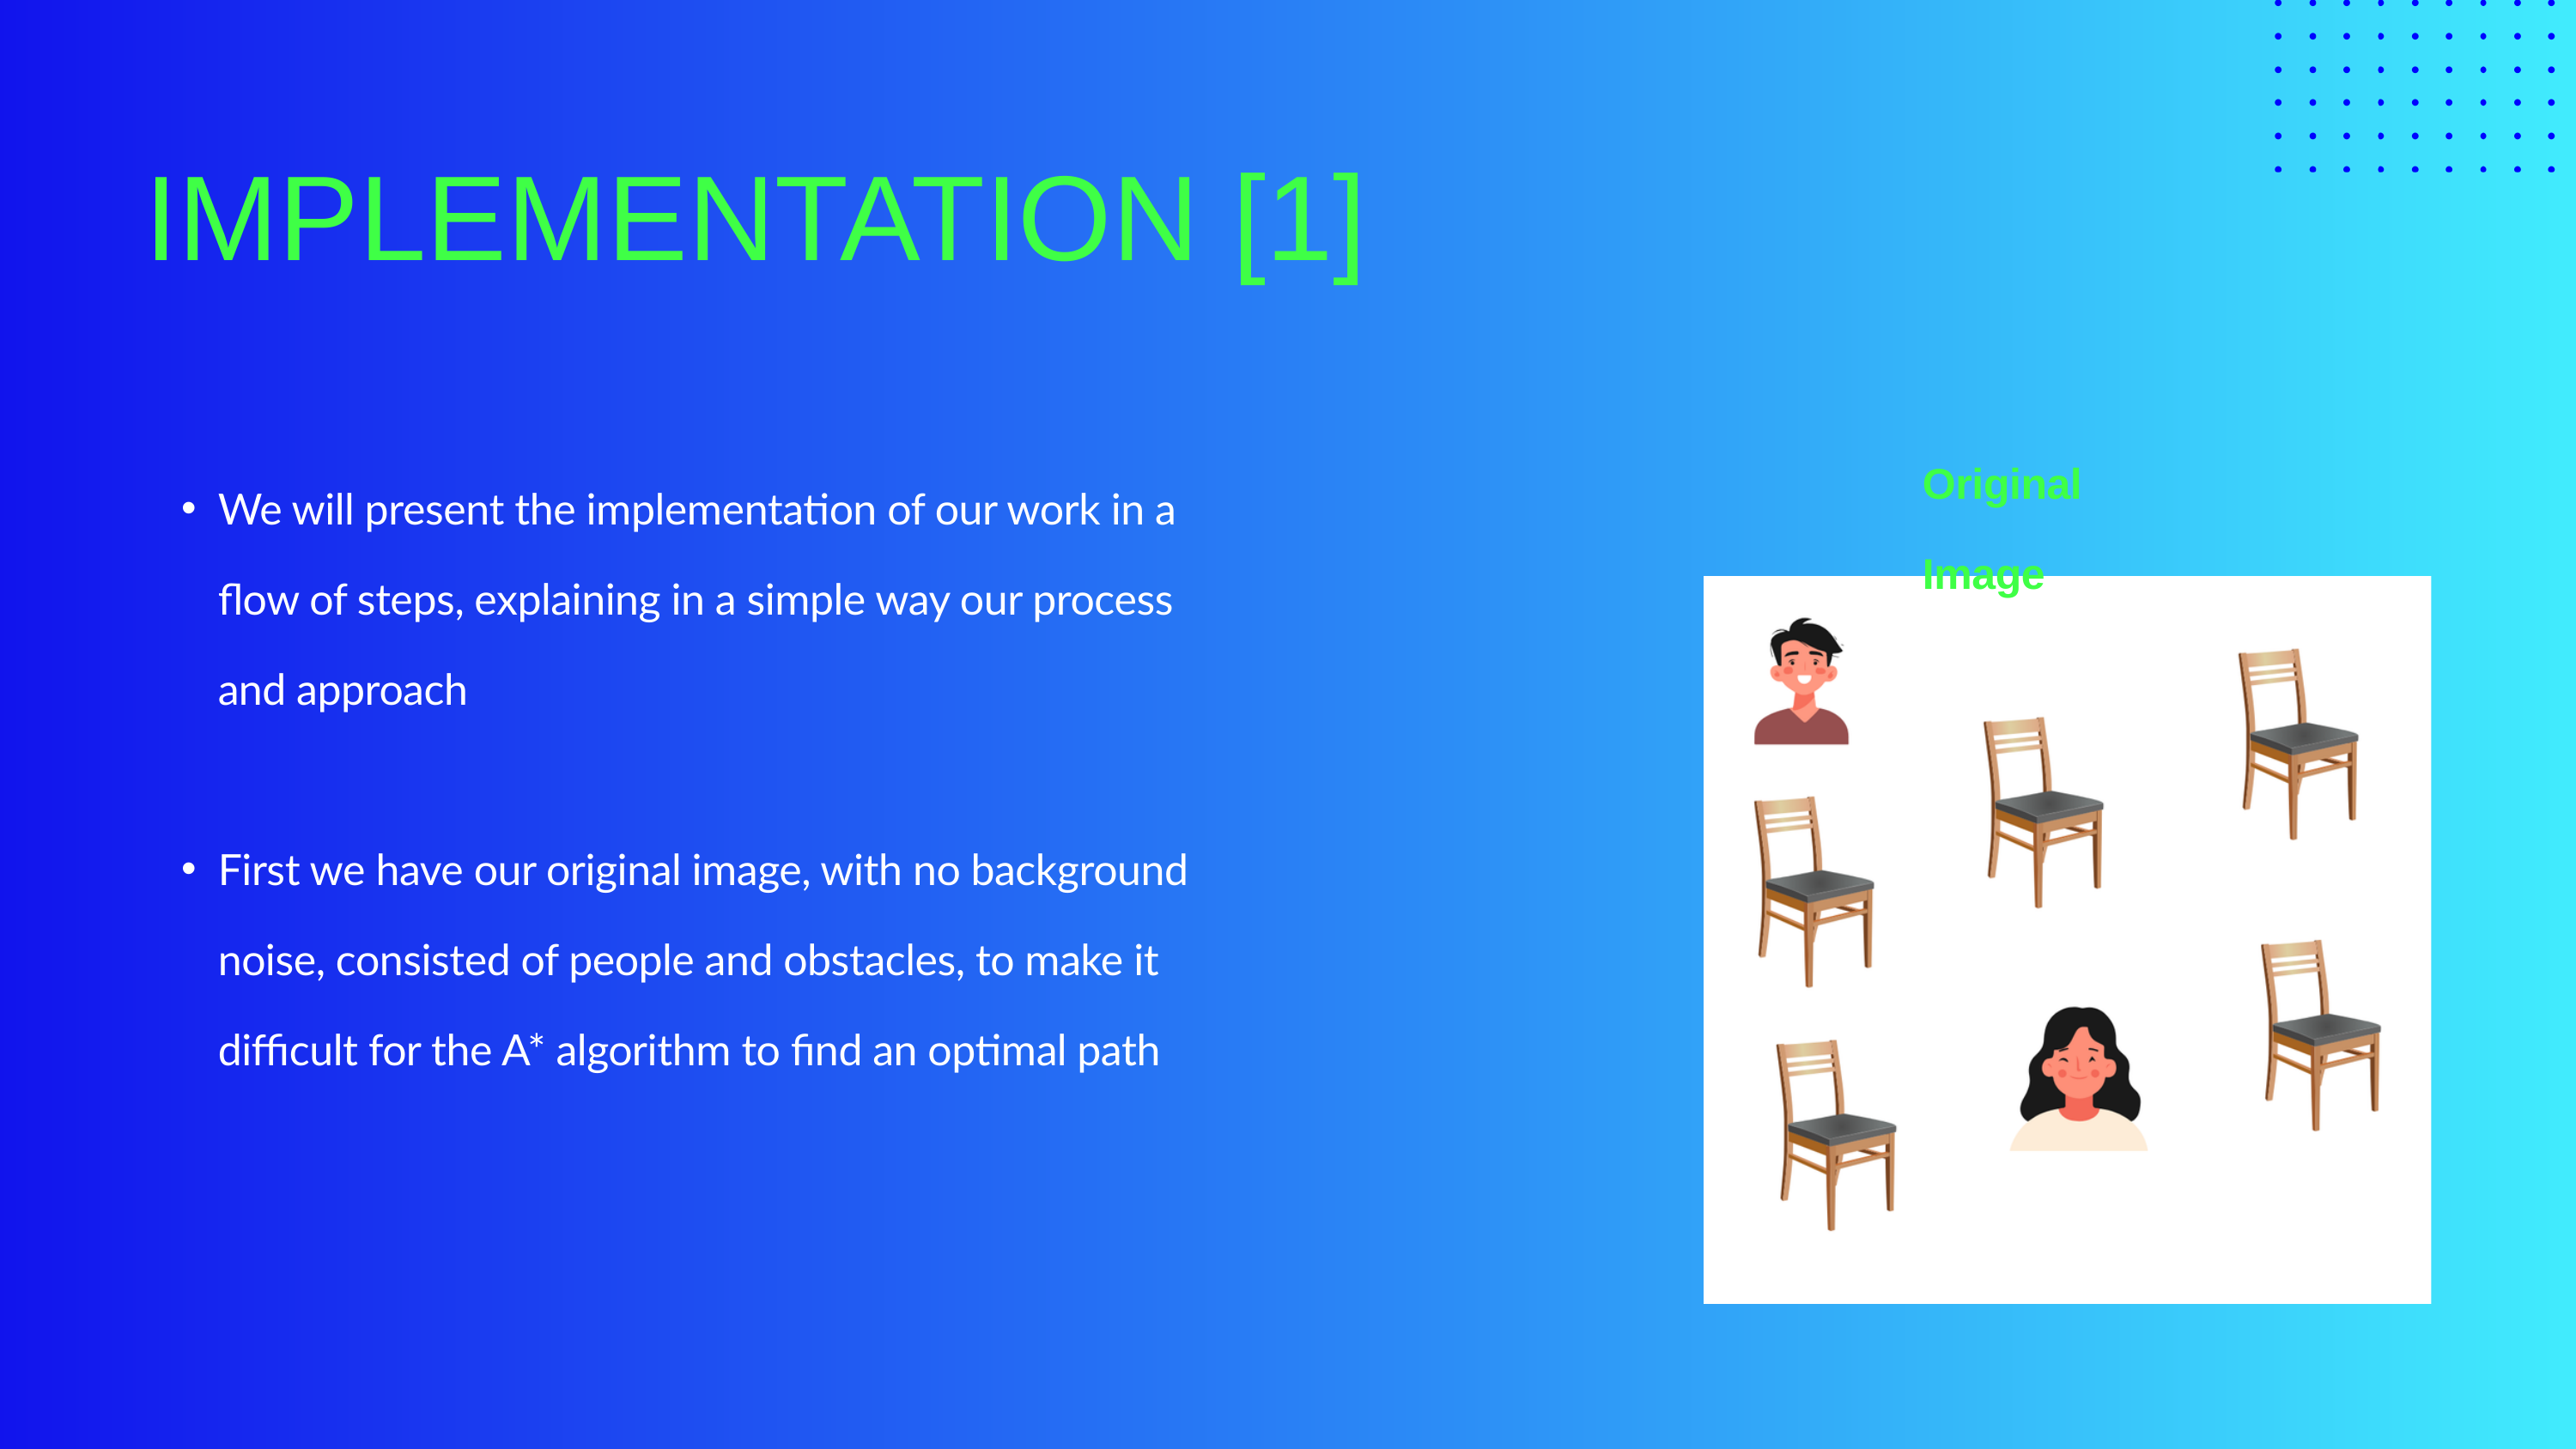

IMPLEMENTATION [1]
Original Image
We will present the implementation of our work in a flow of steps, explaining in a simple way our process and approach

First we have our original image, with no background noise, consisted of people and obstacles, to make it difficult for the A* algorithm to find an optimal path